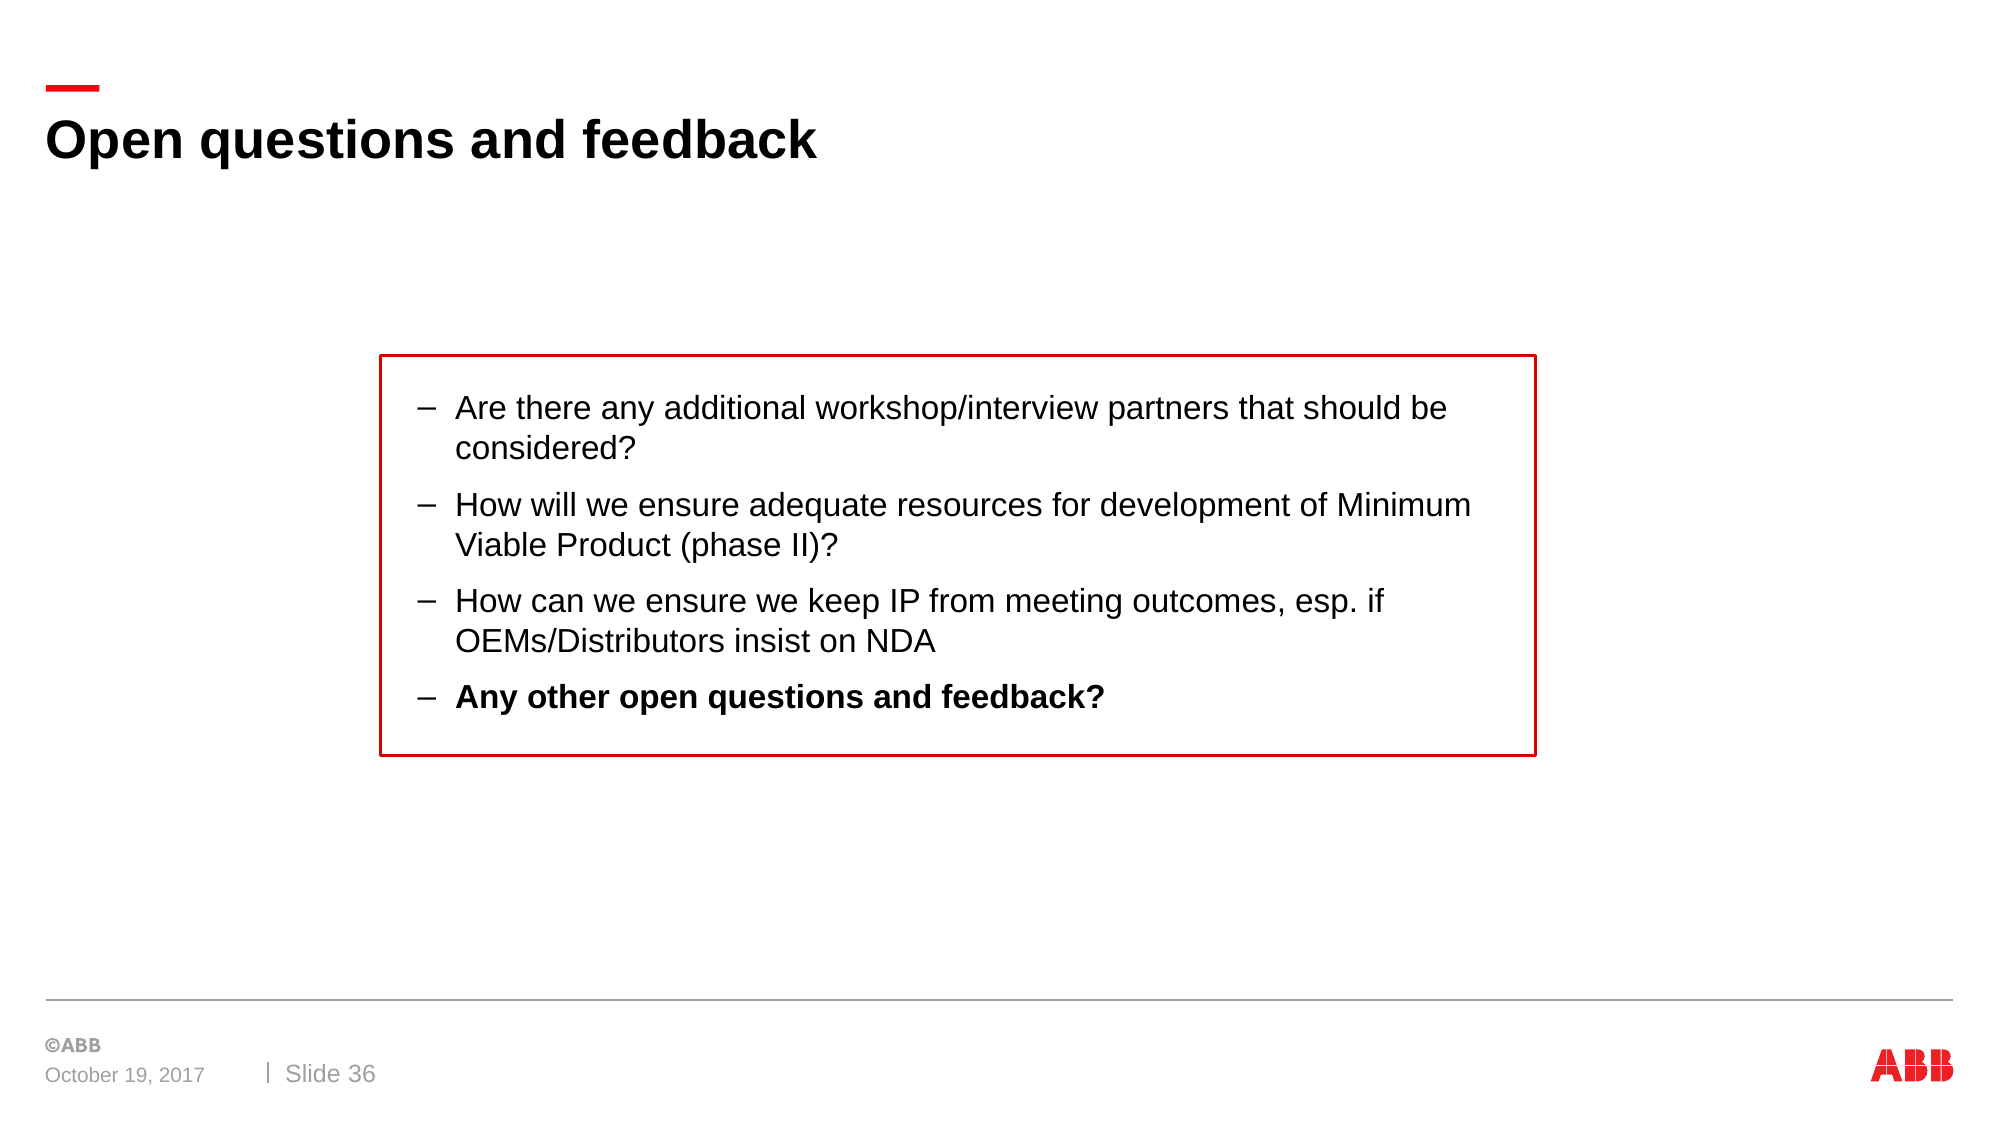

# Open questions and feedback

Are there any additional workshop/interview partners that should be considered?
How will we ensure adequate resources for development of Minimum Viable Product (phase II)?
How can we ensure we keep IP from meeting outcomes, esp. if OEMs/Distributors insist on NDA
Any other open questions and feedback?